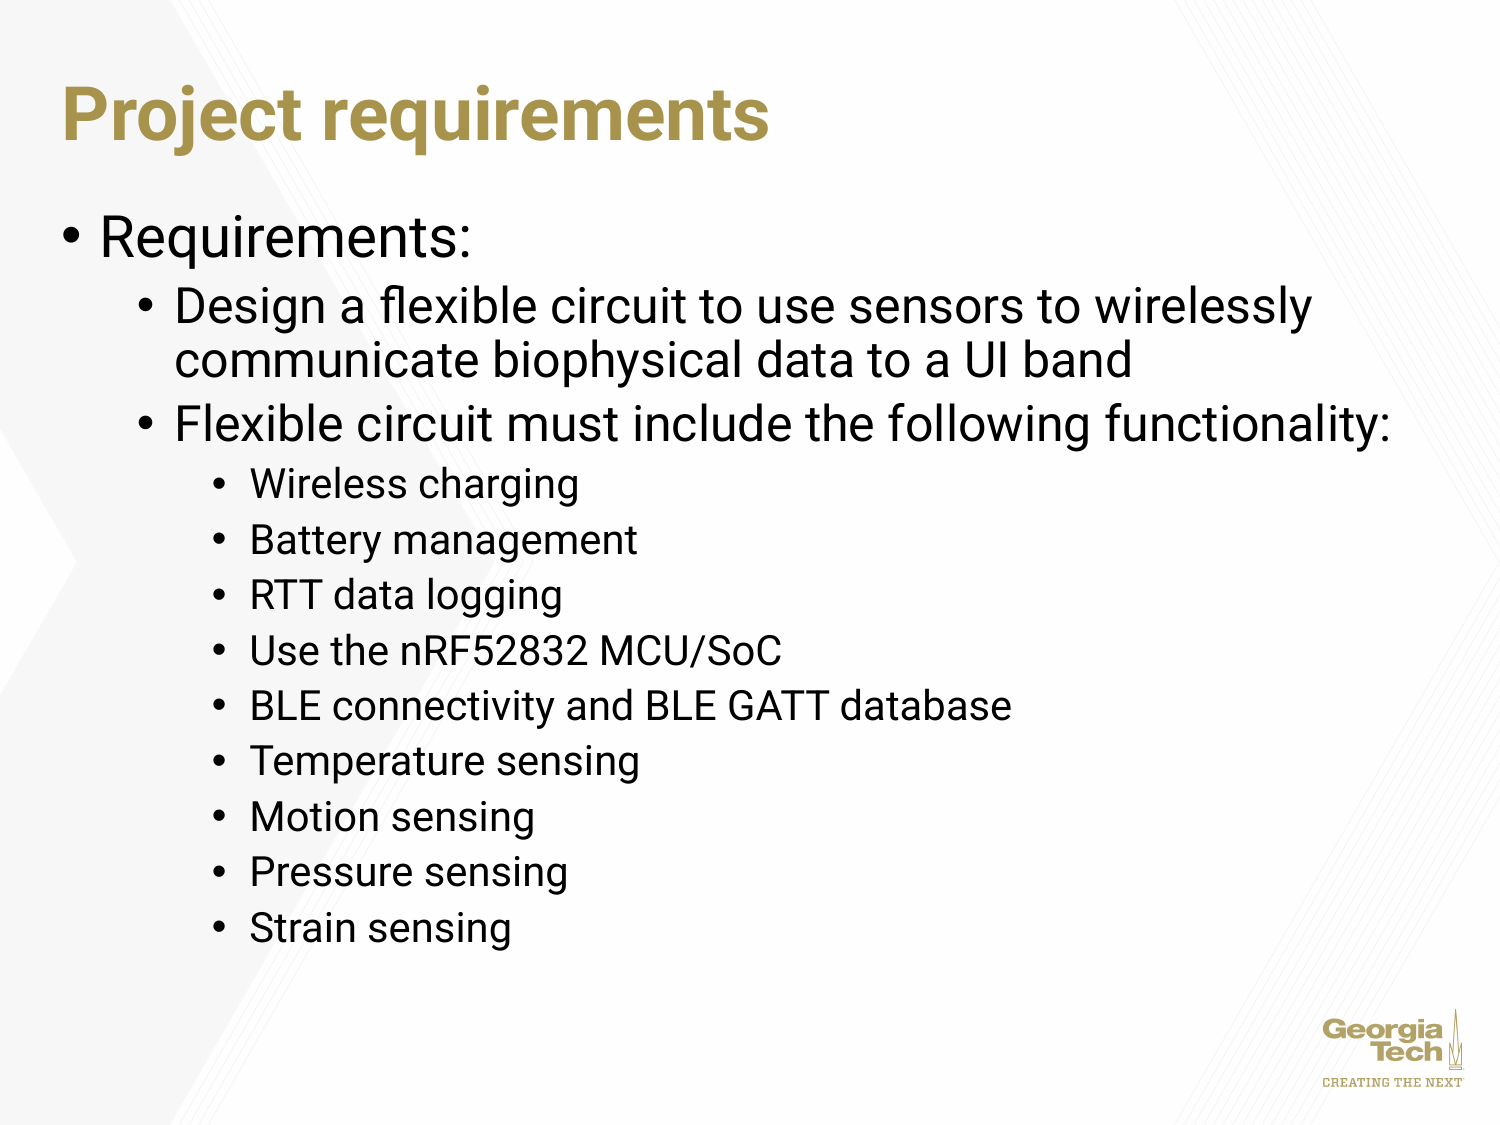

# Project requirements
Requirements:
Design a flexible circuit to use sensors to wirelessly communicate biophysical data to a UI band
Flexible circuit must include the following functionality:
Wireless charging
Battery management
RTT data logging
Use the nRF52832 MCU/SoC
BLE connectivity and BLE GATT database
Temperature sensing
Motion sensing
Pressure sensing
Strain sensing